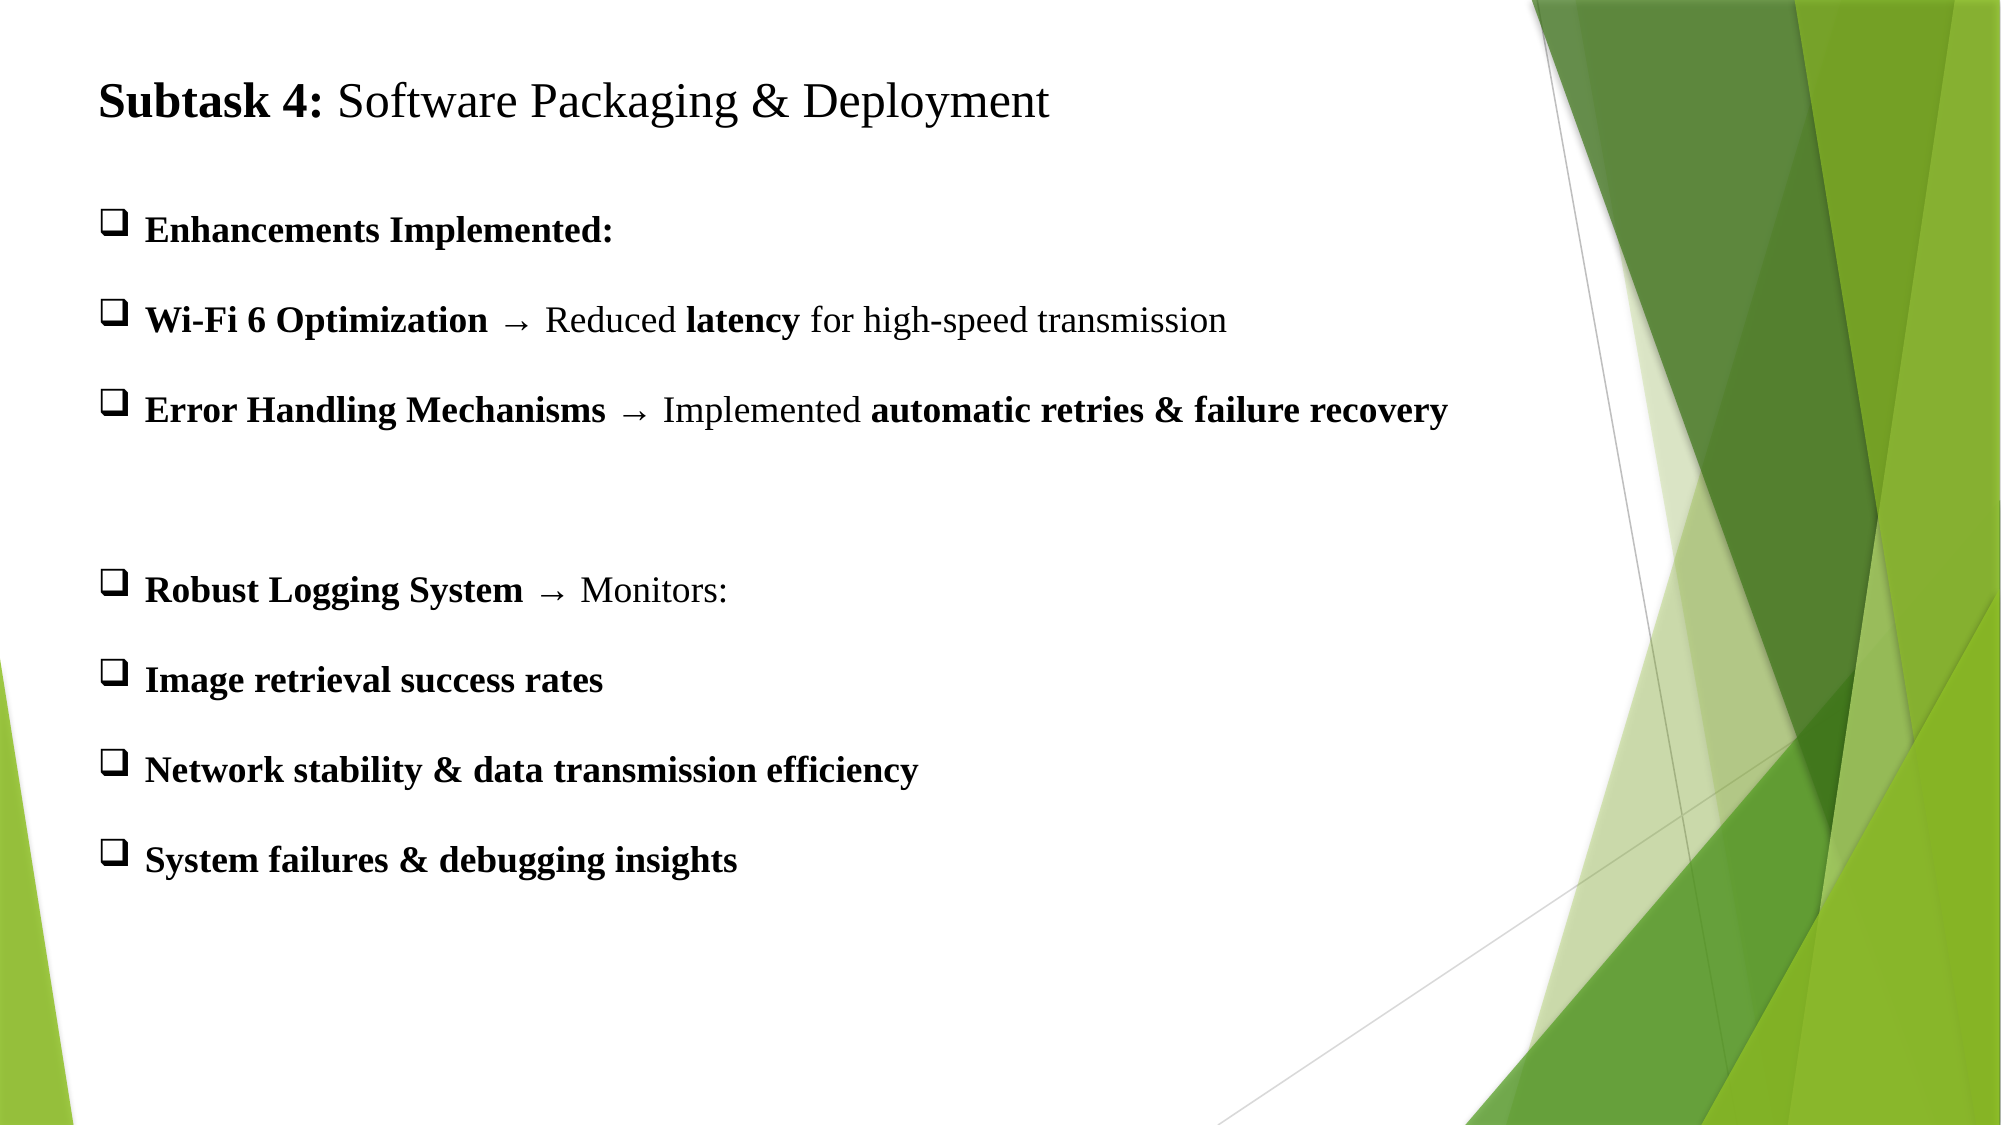

Subtask 4: Software Packaging & Deployment
Enhancements Implemented:
Wi-Fi 6 Optimization → Reduced latency for high-speed transmission
Error Handling Mechanisms → Implemented automatic retries & failure recovery

Robust Logging System → Monitors:
Image retrieval success rates
Network stability & data transmission efficiency
System failures & debugging insights